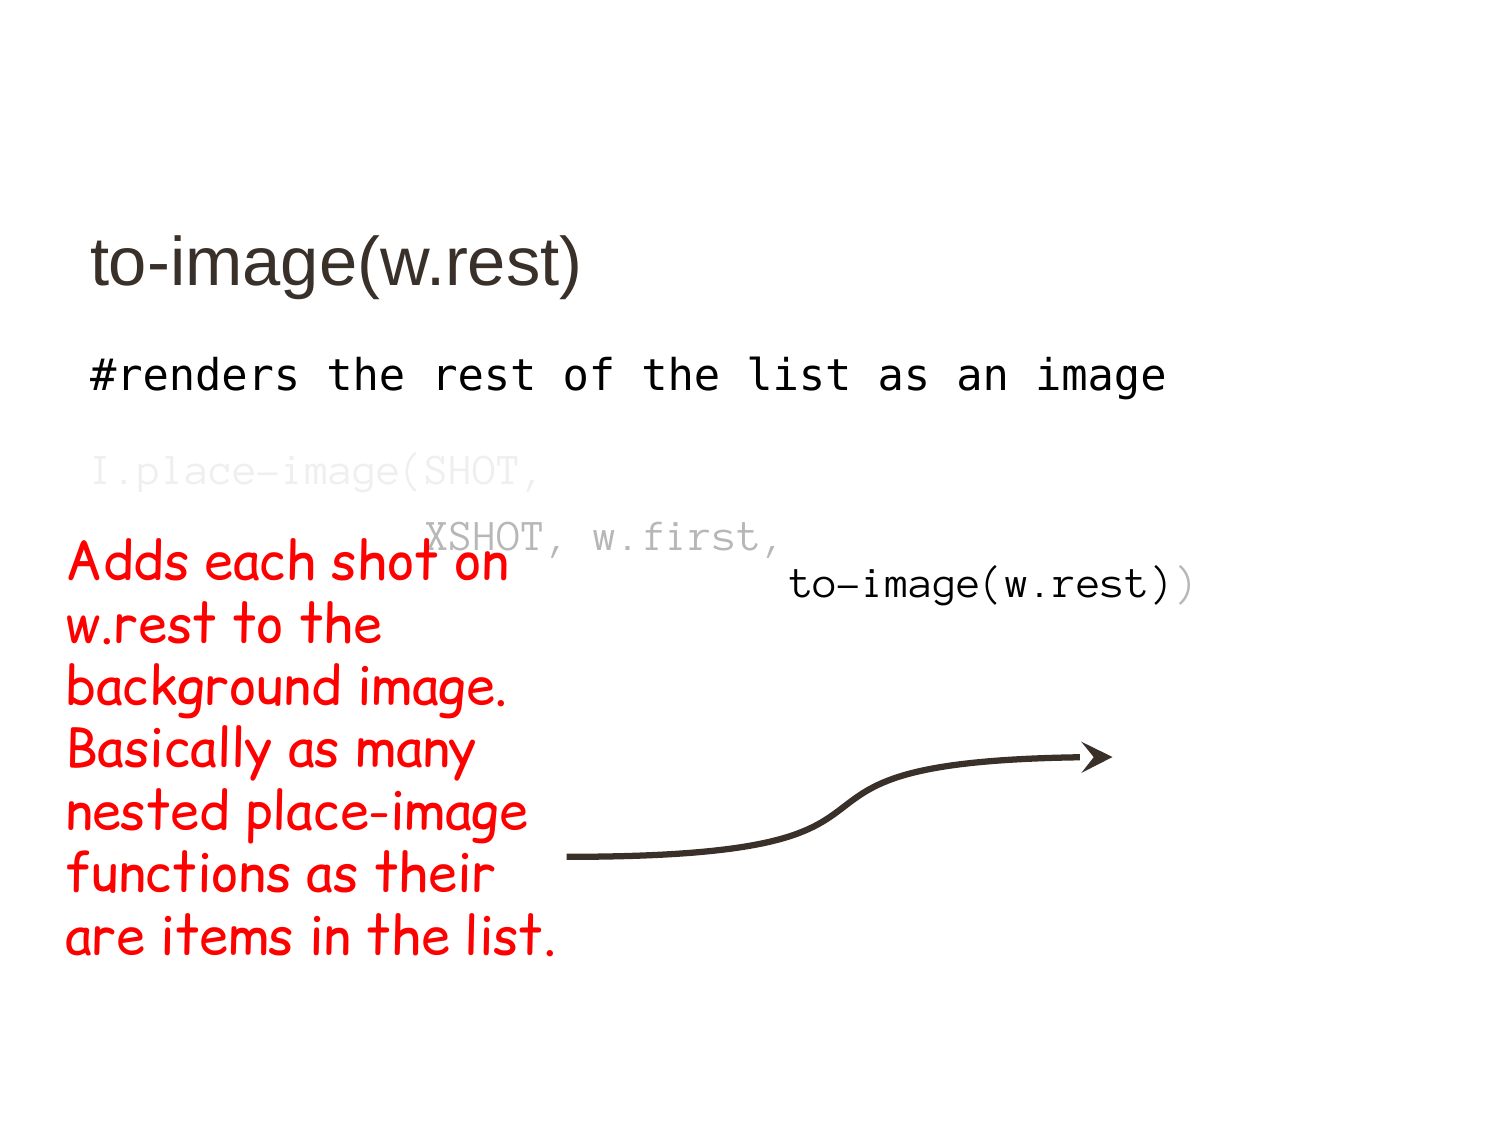

# to-image(w.rest)
#renders the rest of the list as an image

I.place-image(SHOT,
              XSHOT, w.first,
					   to-image(w.rest))
Adds each shot on w.rest to the background image. Basically as many nested place-image functions as their are items in the list.